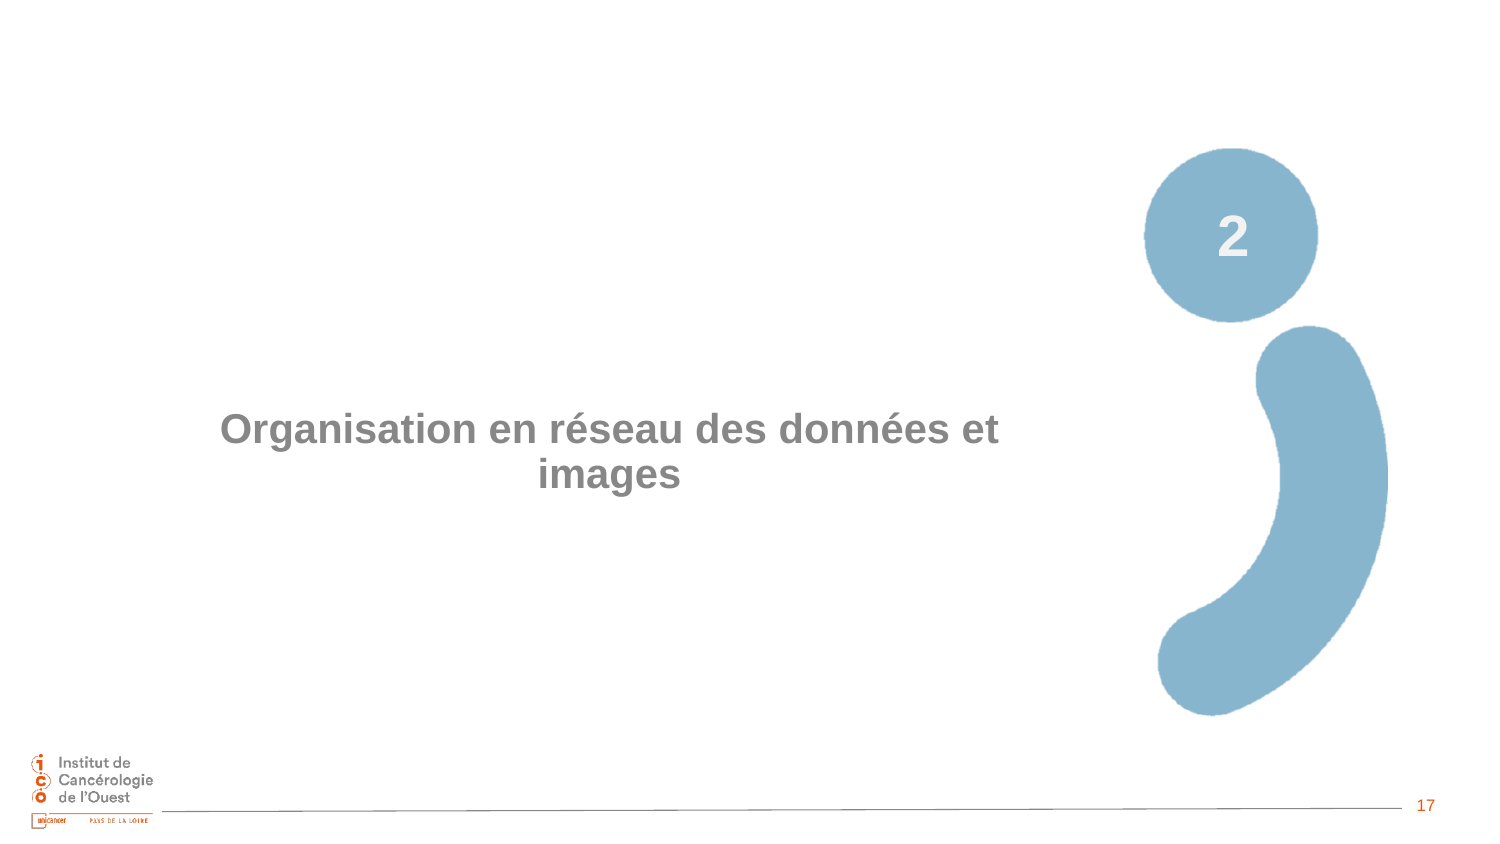

2
Organisation en réseau des données et images